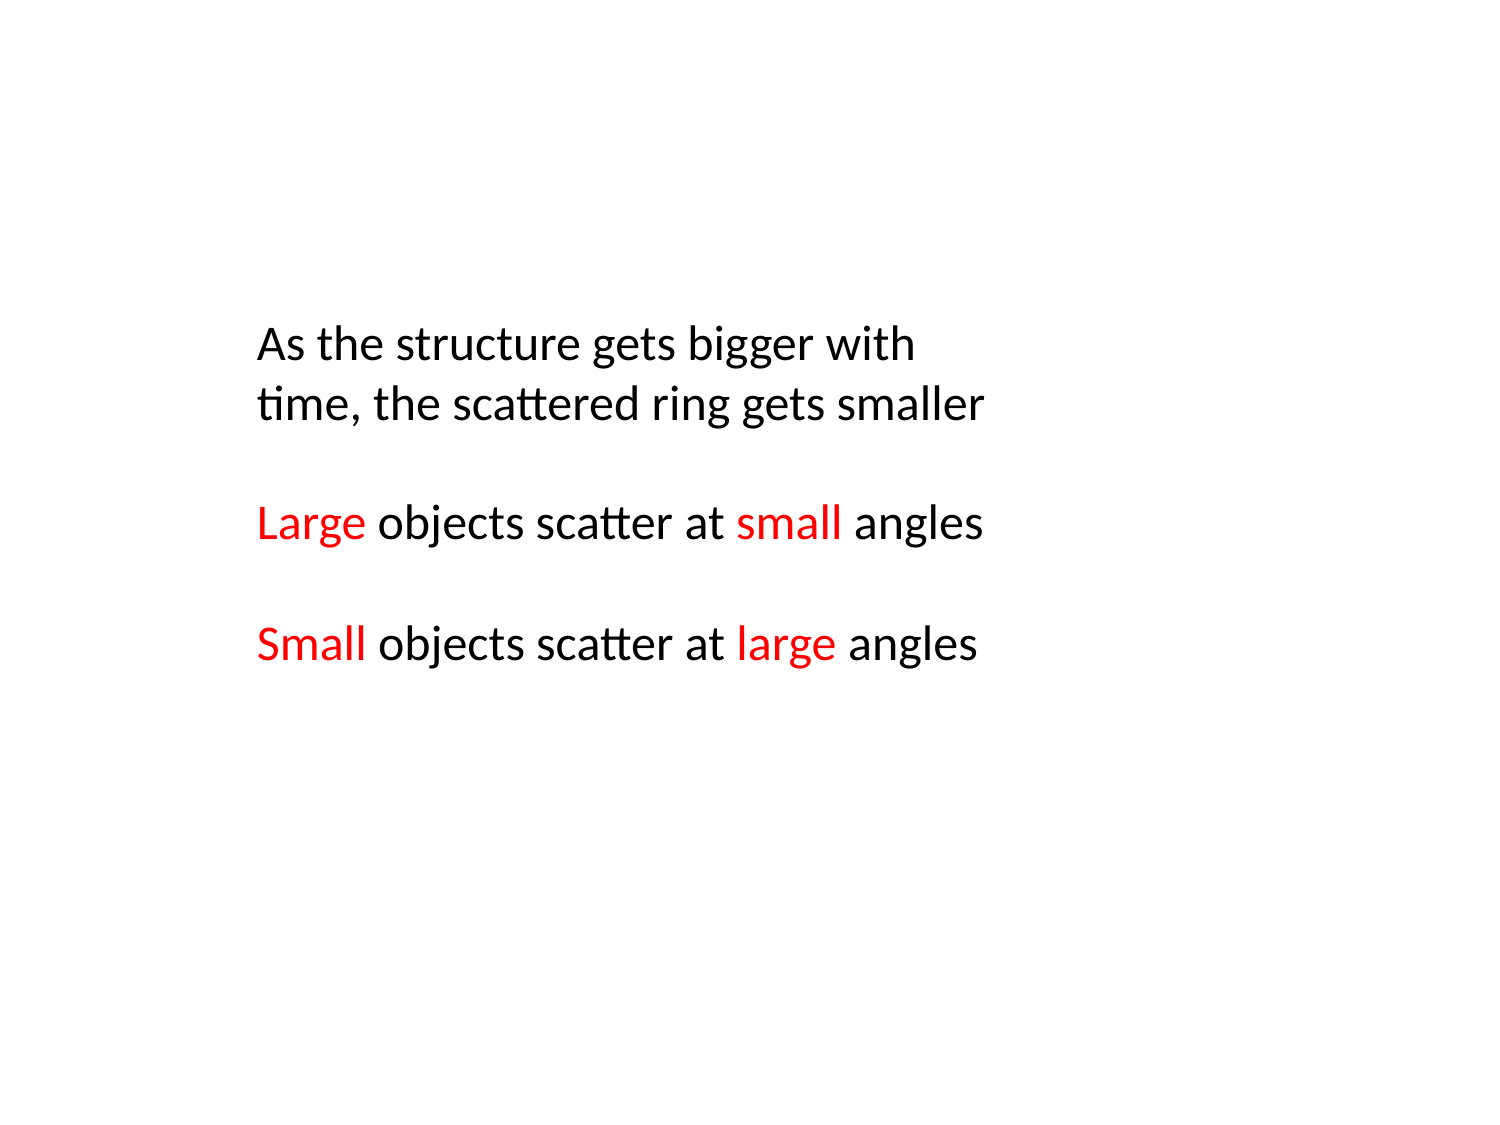

As the structure gets bigger with time, the scattered ring gets smaller

Large objects scatter at small angles

Small objects scatter at large angles